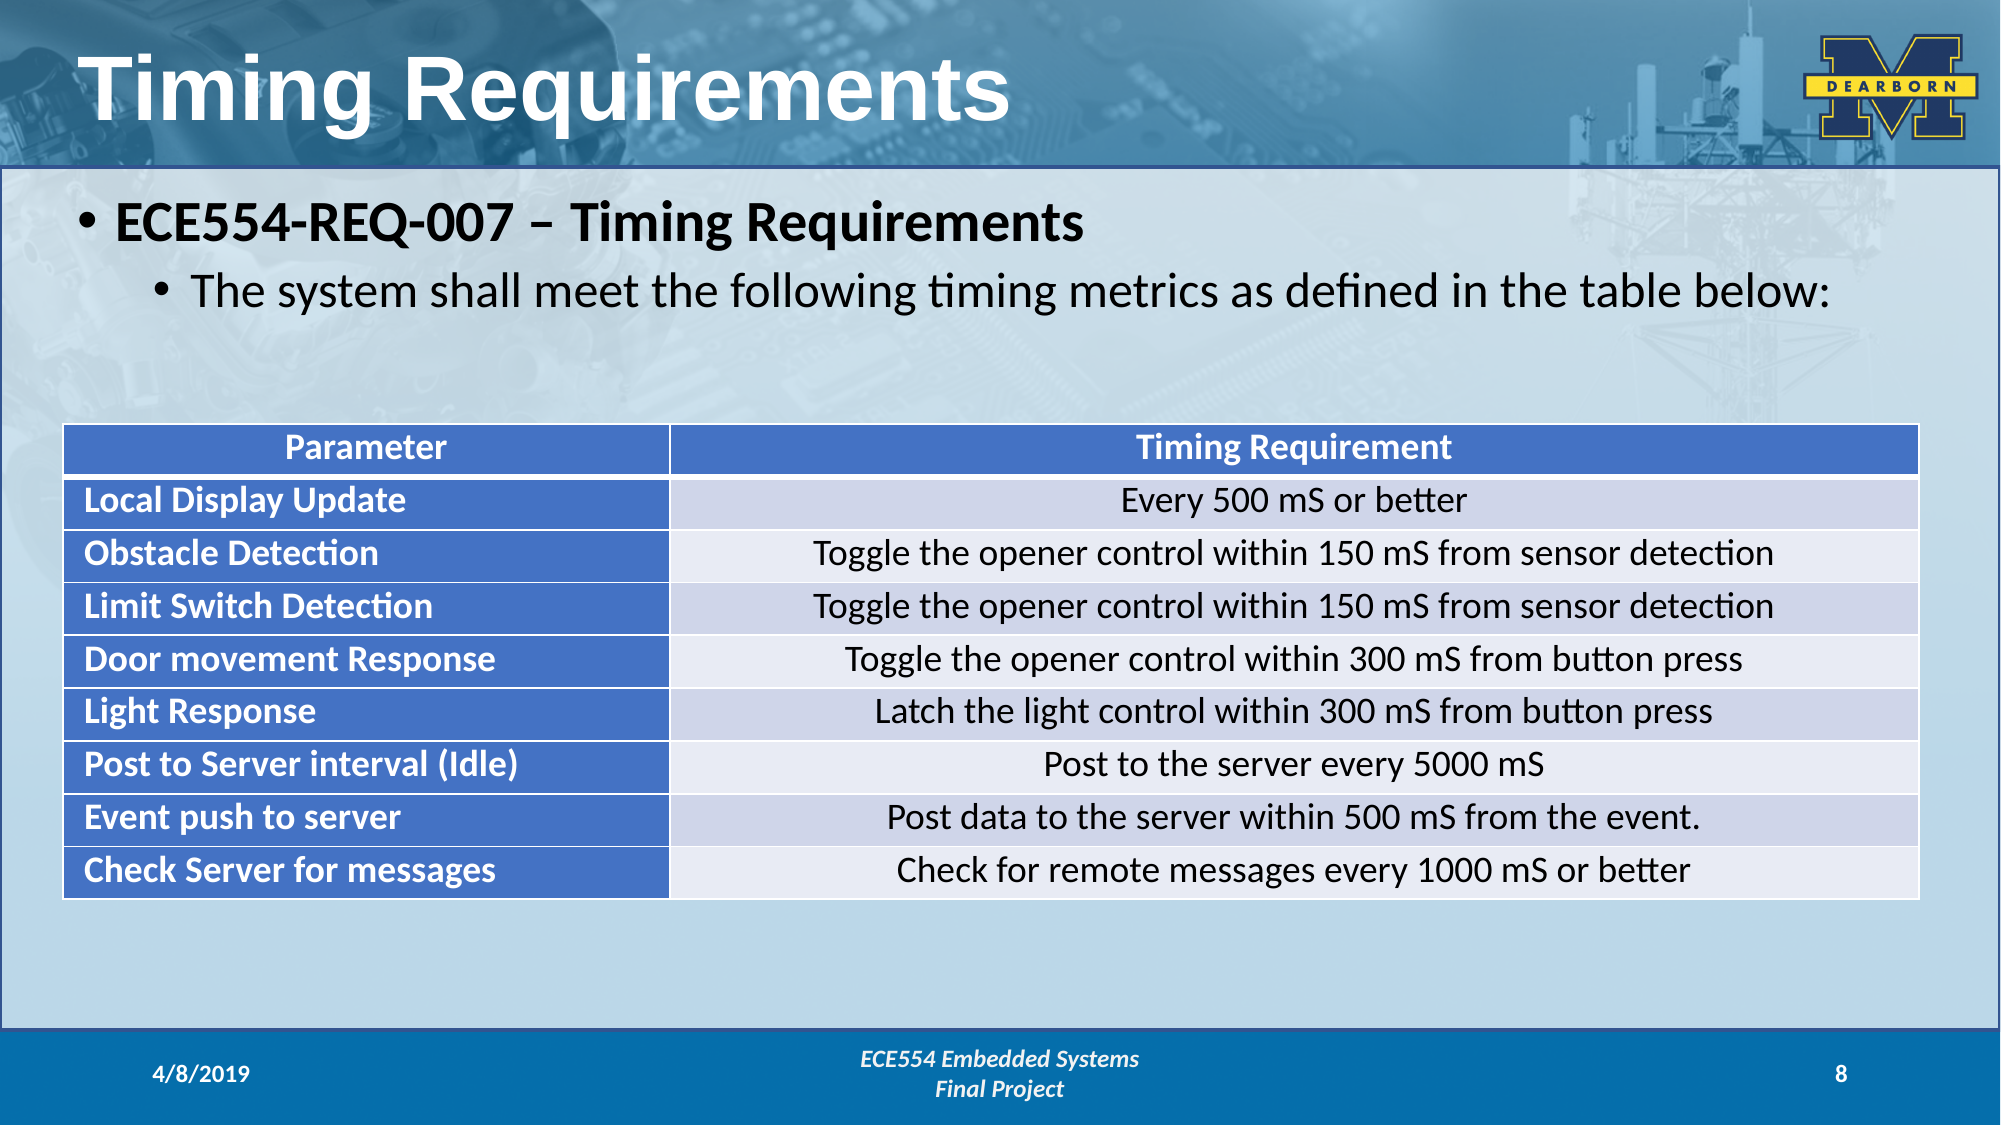

Timing Requirements
ECE554-REQ-007 – Timing Requirements
The system shall meet the following timing metrics as defined in the table below:

| Parameter | Timing Requirement |
| --- | --- |
| Local Display Update | Every 500 mS or better |
| Obstacle Detection | Toggle the opener control within 150 mS from sensor detection |
| Limit Switch Detection | Toggle the opener control within 150 mS from sensor detection |
| Door movement Response | Toggle the opener control within 300 mS from button press |
| Light Response | Latch the light control within 300 mS from button press |
| Post to Server interval (Idle) | Post to the server every 5000 mS |
| Event push to server | Post data to the server within 500 mS from the event. |
| Check Server for messages | Check for remote messages every 1000 mS or better |
4/8/2019
ECE554 Embedded Systems
Final Project
8